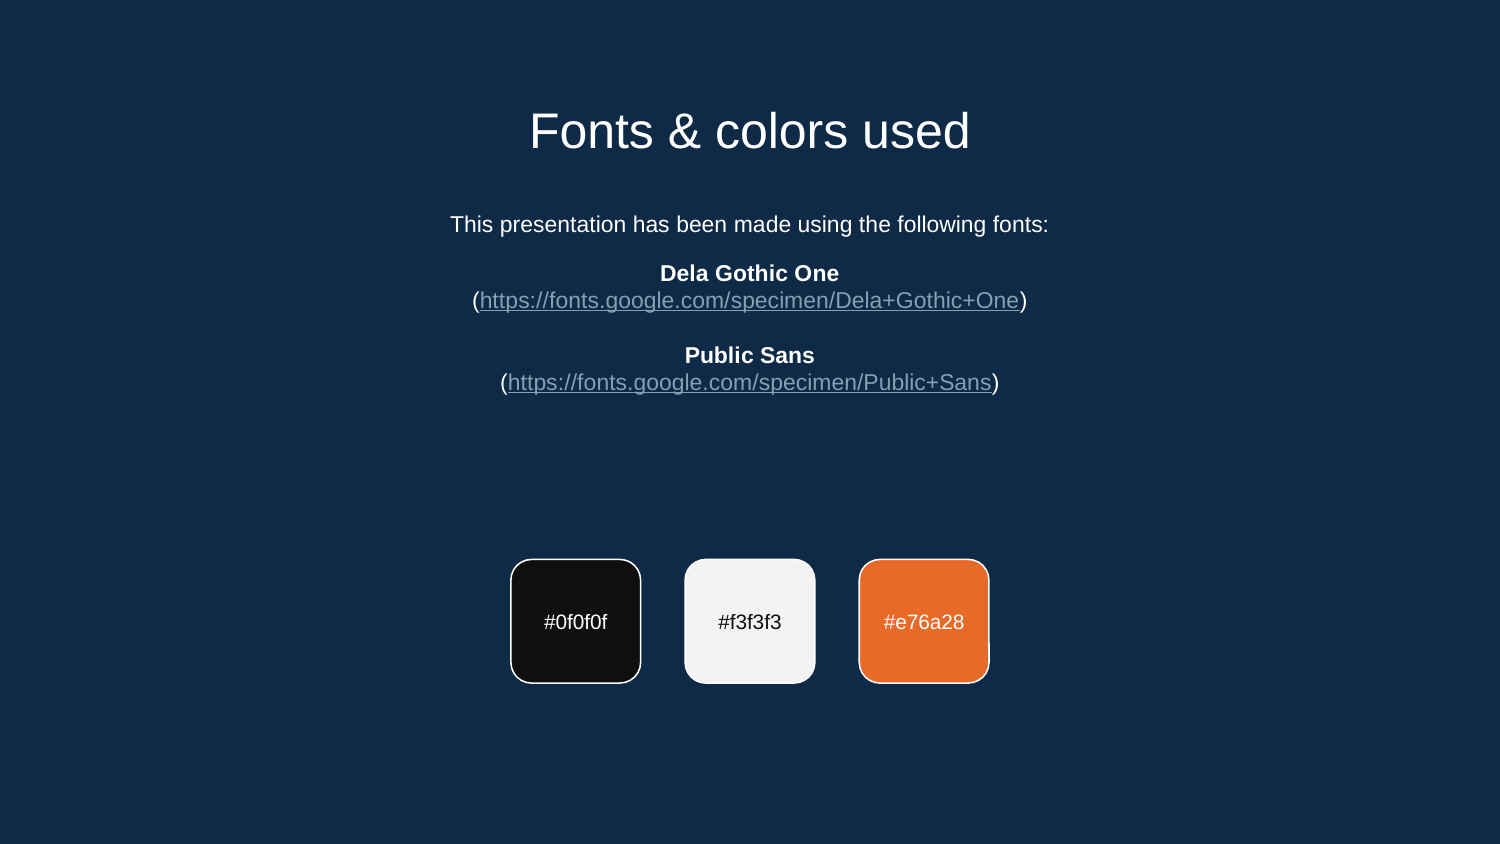

# Fonts & colors used
This presentation has been made using the following fonts:
Dela Gothic One
(https://fonts.google.com/specimen/Dela+Gothic+One)

Public Sans
(https://fonts.google.com/specimen/Public+Sans)

#0f0f0f
#f3f3f3
#e76a28